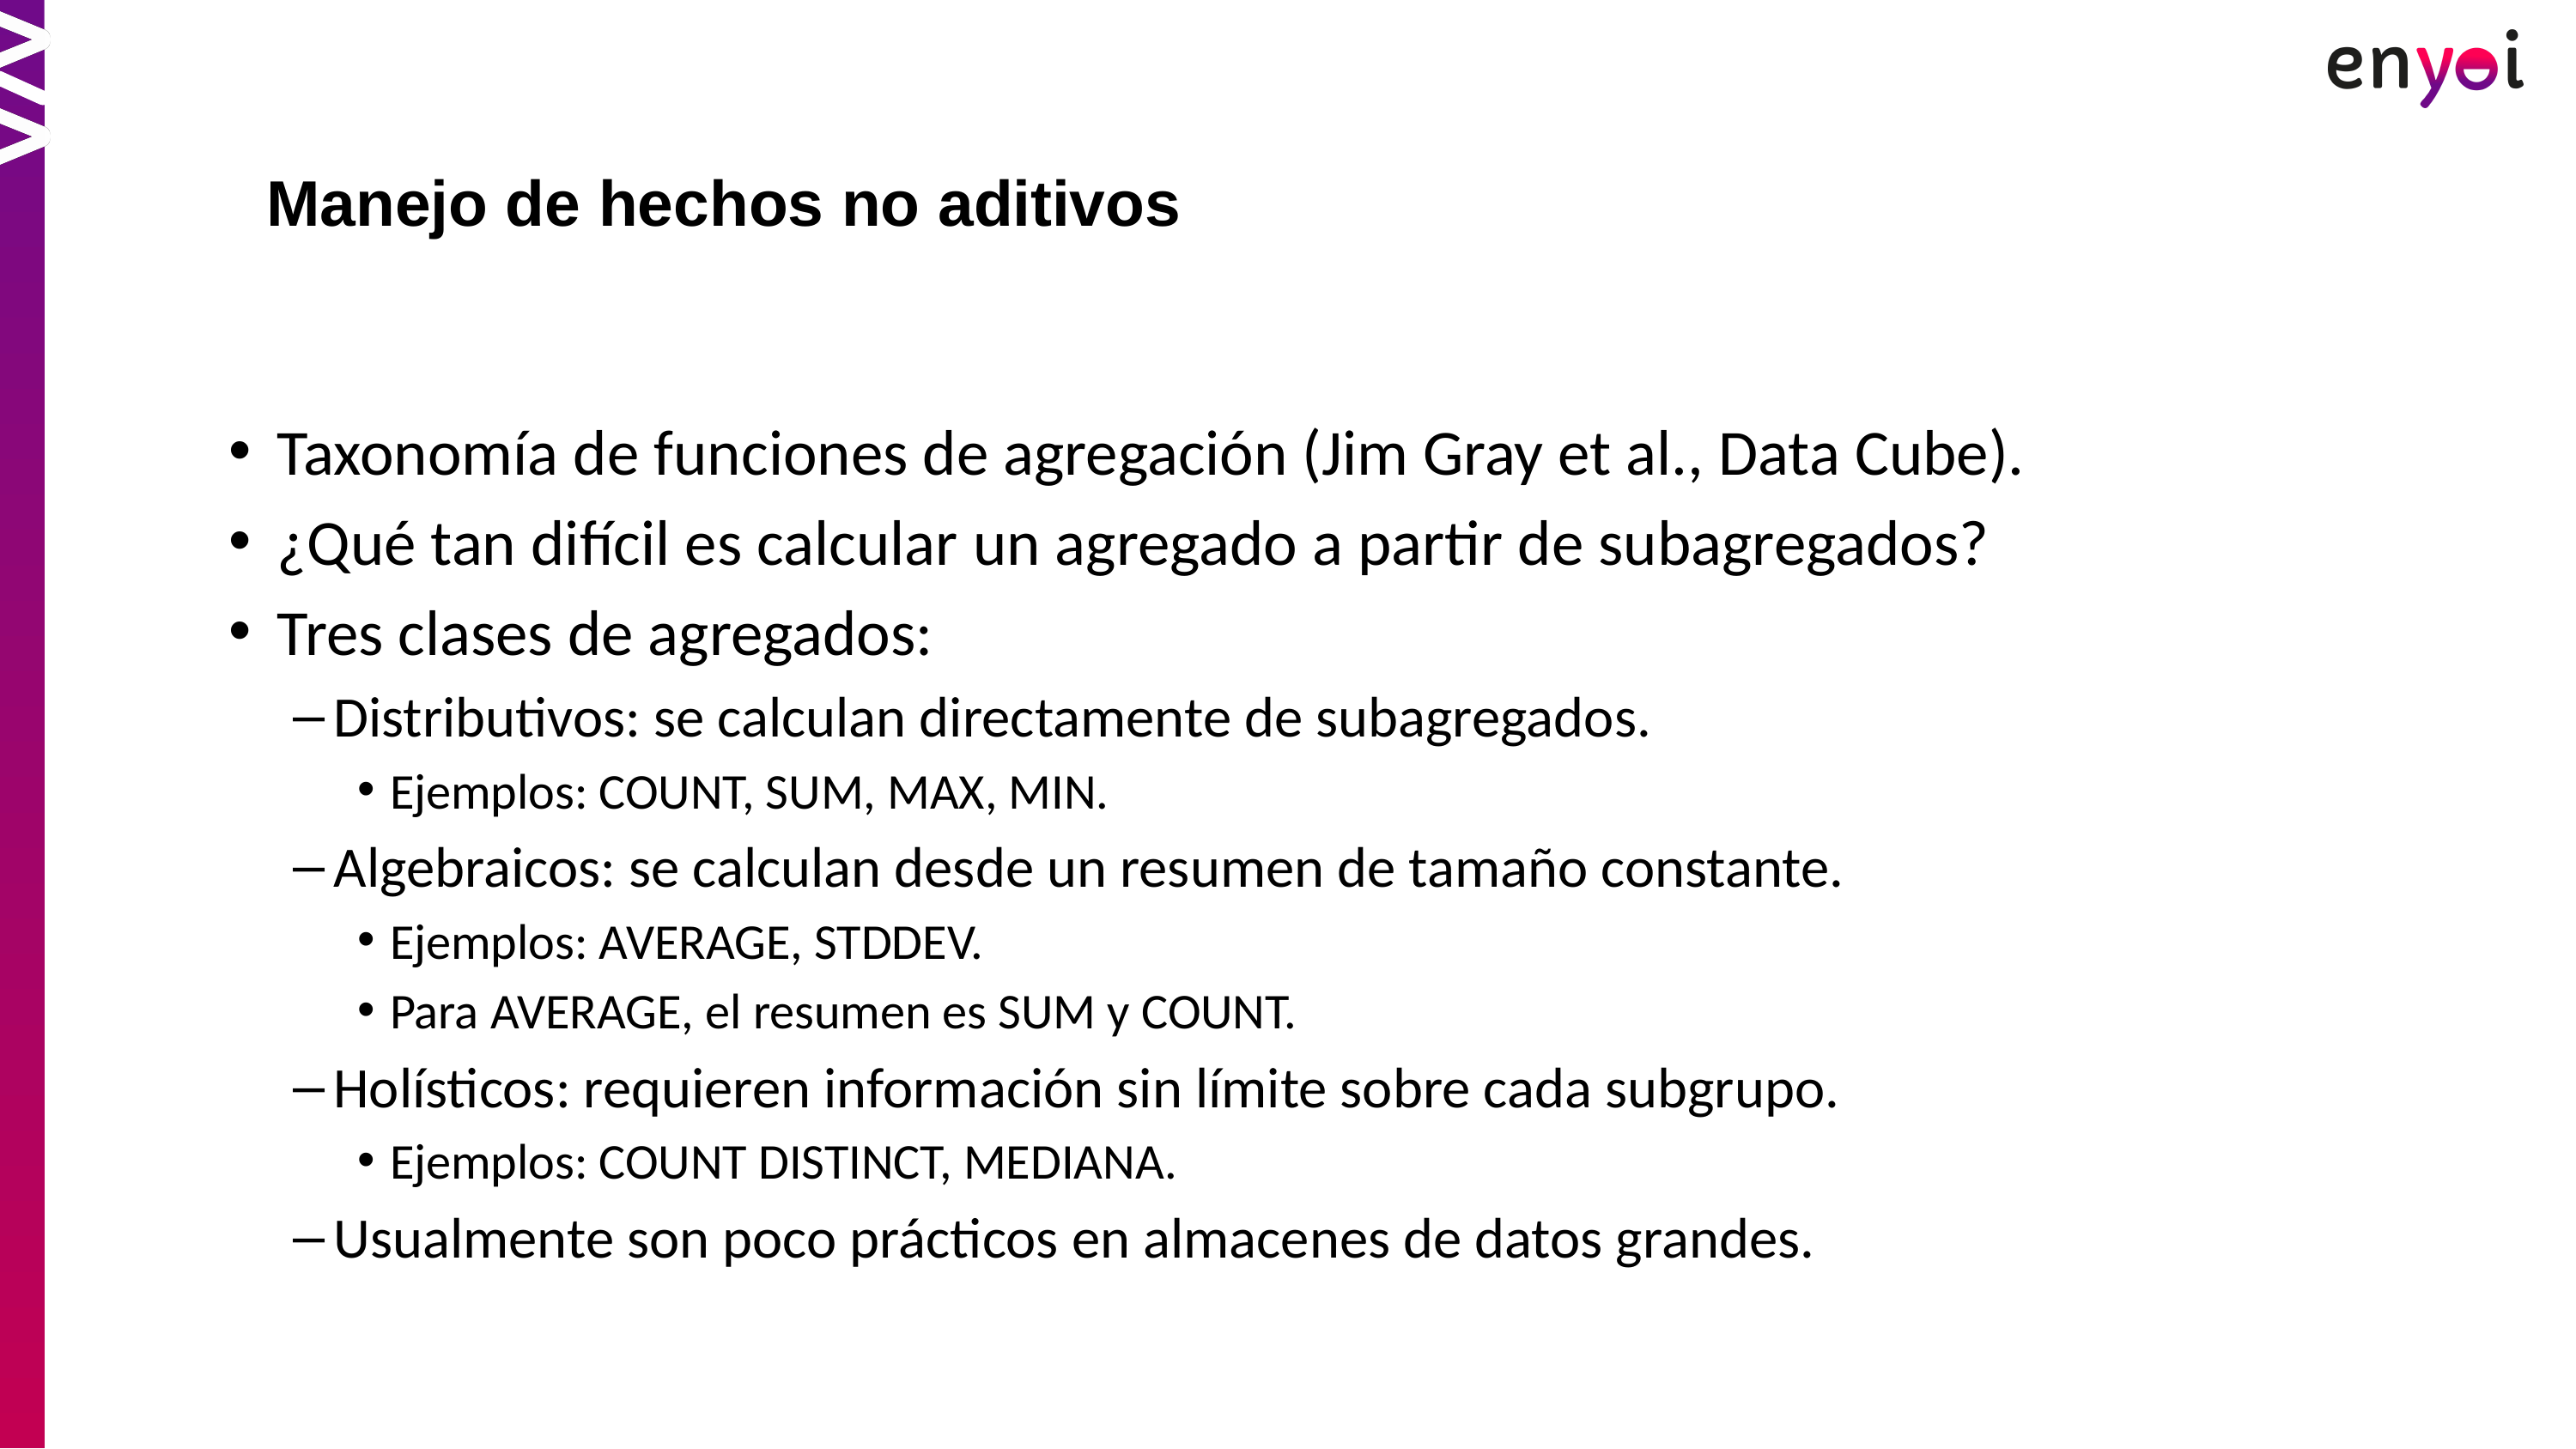

Manejo de hechos no aditivos
Taxonomía de funciones de agregación (Jim Gray et al., Data Cube).
¿Qué tan difícil es calcular un agregado a partir de subagregados?
Tres clases de agregados:
Distributivos: se calculan directamente de subagregados.
Ejemplos: COUNT, SUM, MAX, MIN.
Algebraicos: se calculan desde un resumen de tamaño constante.
Ejemplos: AVERAGE, STDDEV.
Para AVERAGE, el resumen es SUM y COUNT.
Holísticos: requieren información sin límite sobre cada subgrupo.
Ejemplos: COUNT DISTINCT, MEDIANA.
Usualmente son poco prácticos en almacenes de datos grandes.